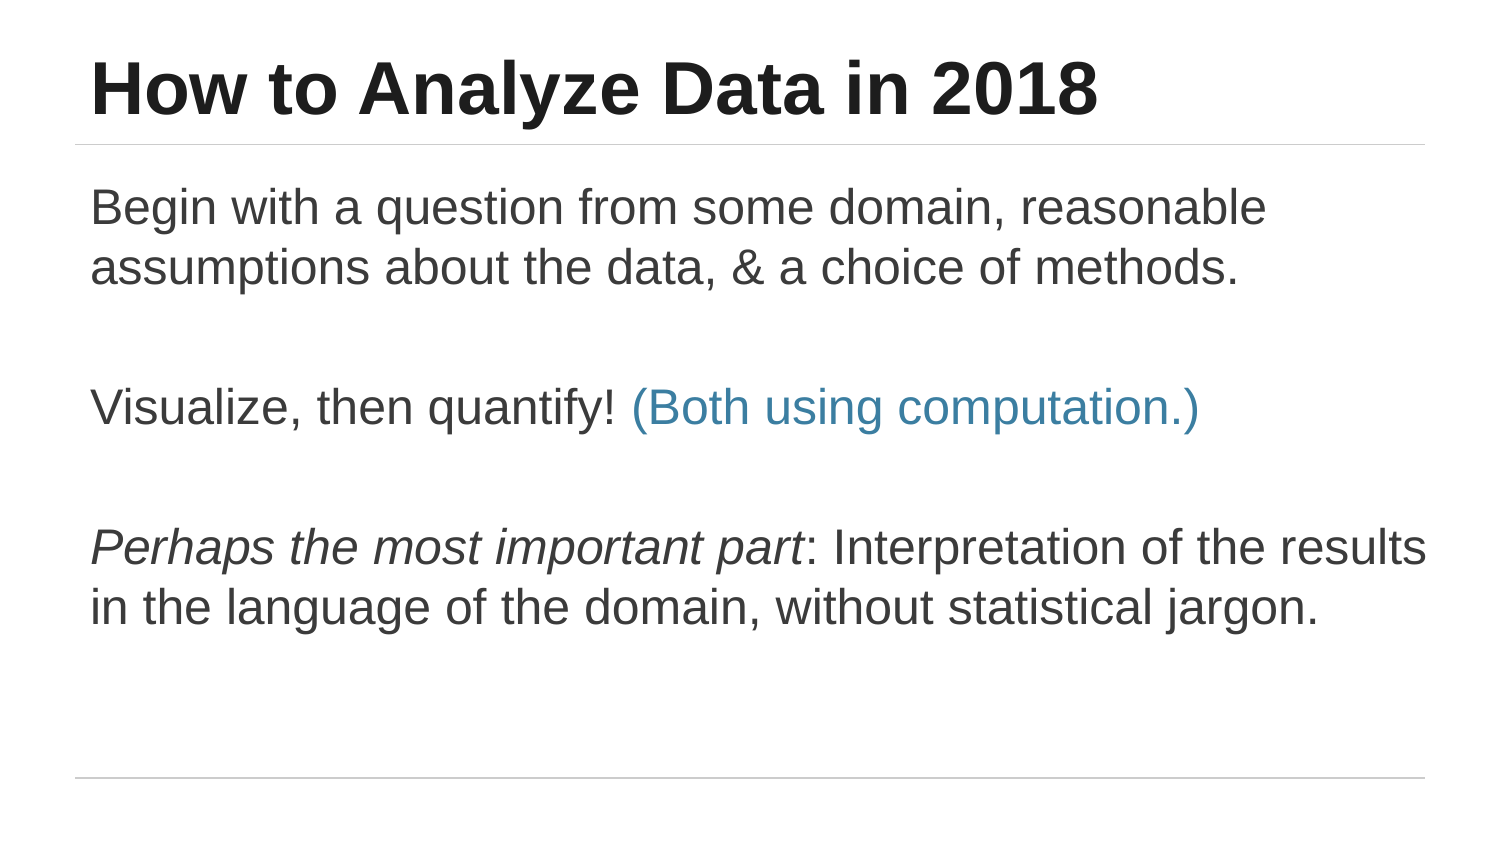

# How to Analyze Data in 2018
Begin with a question from some domain, reasonable assumptions about the data, & a choice of methods.

Visualize, then quantify! (Both using computation.)

Perhaps the most important part: Interpretation of the results in the language of the domain, without statistical jargon.